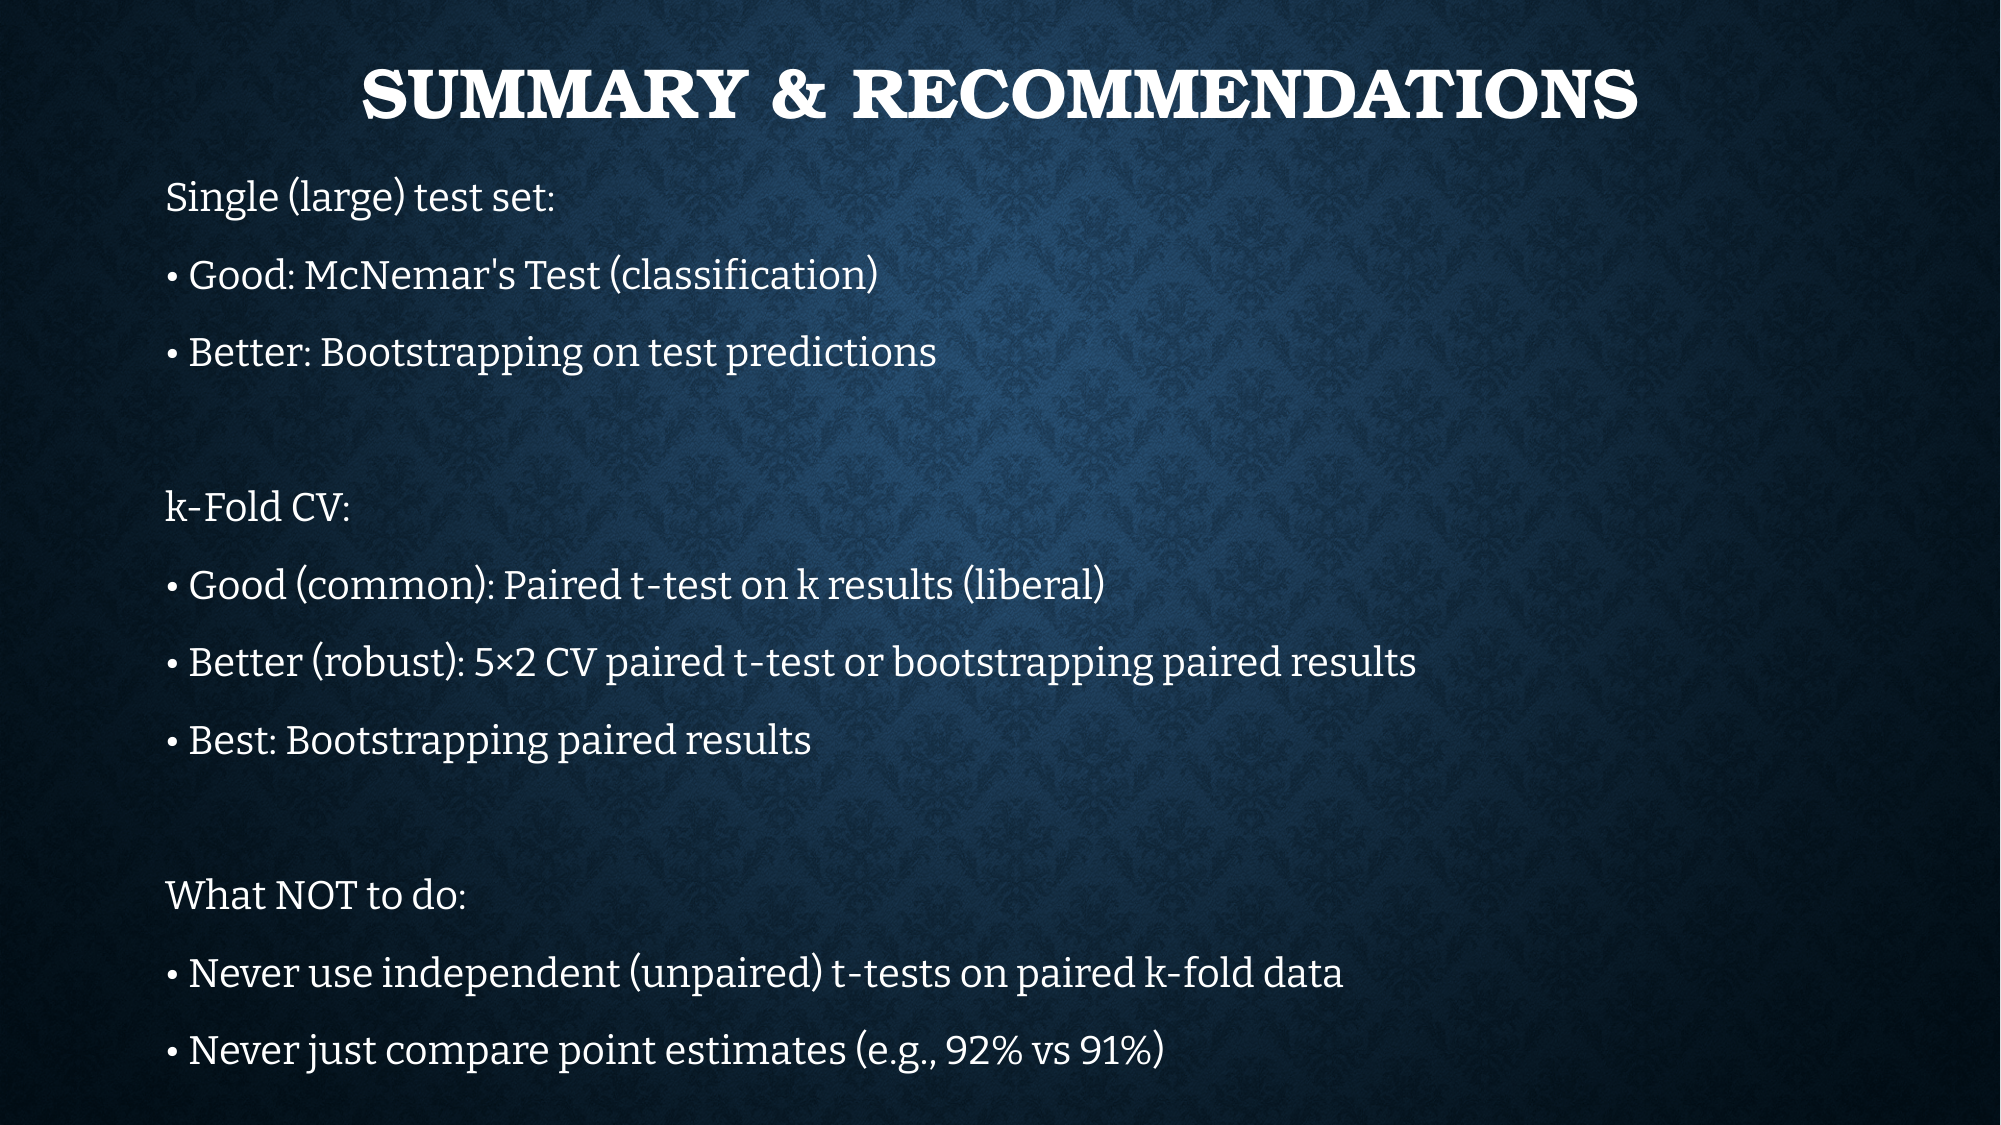

# Summary & Recommendations
Single (large) test set:
• Good: McNemar's Test (classification)
• Better: Bootstrapping on test predictions

k-Fold CV:
• Good (common): Paired t-test on k results (liberal)
• Better (robust): 5×2 CV paired t-test or bootstrapping paired results
• Best: Bootstrapping paired results

What NOT to do:
• Never use independent (unpaired) t-tests on paired k-fold data
• Never just compare point estimates (e.g., 92% vs 91%)